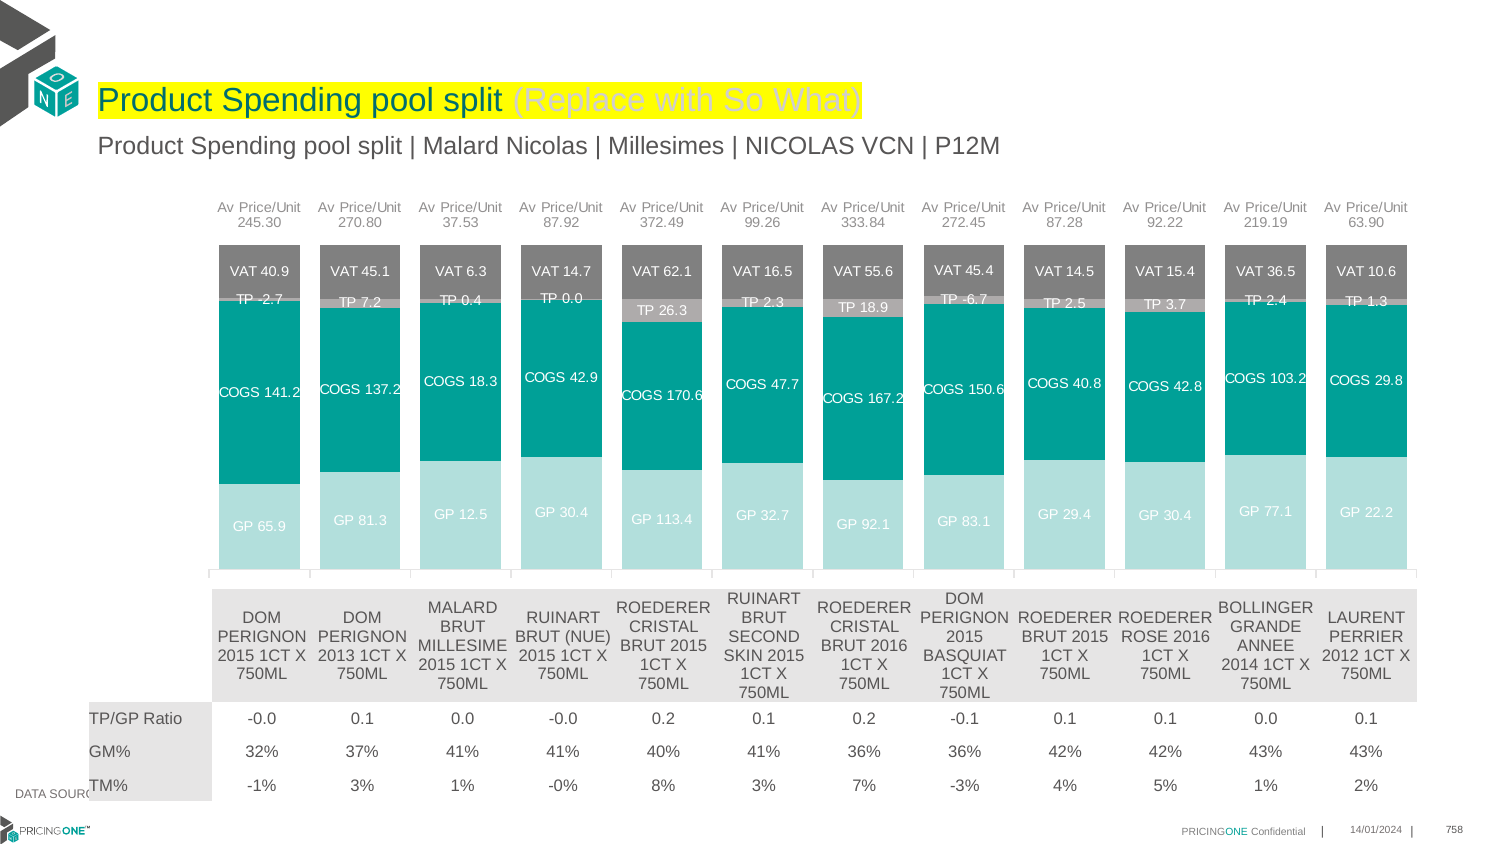

# Product Spending pool split (Replace with So What)
Product Spending pool split | Malard Nicolas | Millesimes | NICOLAS VCN | P12M

### Chart

| Category | GP | COGS | TP | VAT |
|---|---|---|---|---|
| Av Price/Unit 245.30 | 65.903026519337 | 141.20806077348067 | -2.6981038674032902 | 40.88259668508283 |
| Av Price/Unit 270.80 | 81.25616425531915 | 137.24522085106383 | 7.168827659574475 | 45.13404255319149 |
| Av Price/Unit 37.53 | 12.518891443298966 | 18.34648567010309 | 0.40948017182131125 | 6.2549828178694105 |
| Av Price/Unit 87.92 | 30.3607887755102 | 42.92395408163265 | -0.019436734693869084 | 14.653061224489786 |
| Av Price/Unit 372.49 | 113.44119850746269 | 170.62020149253732 | 26.3490477611939 | 62.08208955223886 |
| Av Price/Unit 99.26 | 32.65066206896552 | 47.735439655172414 | 2.3330074712643807 | 16.543821839080465 |
| Av Price/Unit 333.84 | 92.12422258064515 | 167.1716693548387 | 18.903032795698948 | 55.63978494623652 |
| Av Price/Unit 272.45 | 83.091796875 | 150.63218750000001 | -6.6797135416666436 | 45.40885416666666 |
| Av Price/Unit 87.28 | 29.43573415841584 | 40.7506193069307 | 2.544669636963704 | 14.54620462046205 |
| Av Price/Unit 92.22 | 30.387364331210186 | 42.75403057324841 | 3.711046709129505 | 15.370488322717618 |
| Av Price/Unit 219.19 | 77.0964375 | 103.19 | 2.369812500000023 | 36.531249999999964 |
| Av Price/Unit 63.90 | 22.18944181818182 | 29.778727272727277 | 1.2793056565656613 | 10.649494949494946 |
|  | DOM PERIGNON 2015 1CT X 750ML | DOM PERIGNON 2013 1CT X 750ML | MALARD BRUT MILLESIME 2015 1CT X 750ML | RUINART BRUT (NUE) 2015 1CT X 750ML | ROEDERER CRISTAL BRUT 2015 1CT X 750ML | RUINART BRUT SECOND SKIN 2015 1CT X 750ML | ROEDERER CRISTAL BRUT 2016 1CT X 750ML | DOM PERIGNON 2015 BASQUIAT 1CT X 750ML | ROEDERER BRUT 2015 1CT X 750ML | ROEDERER ROSE 2016 1CT X 750ML | BOLLINGER GRANDE ANNEE 2014 1CT X 750ML | LAURENT PERRIER 2012 1CT X 750ML |
| --- | --- | --- | --- | --- | --- | --- | --- | --- | --- | --- | --- | --- |
| TP/GP Ratio | -0.0 | 0.1 | 0.0 | -0.0 | 0.2 | 0.1 | 0.2 | -0.1 | 0.1 | 0.1 | 0.0 | 0.1 |
| GM% | 32% | 37% | 41% | 41% | 40% | 41% | 36% | 36% | 42% | 42% | 43% | 43% |
| TM% | -1% | 3% | 1% | -0% | 8% | 3% | 7% | -3% | 4% | 5% | 1% | 2% |
DATA SOURCE: Client P&L

14/01/2024
758